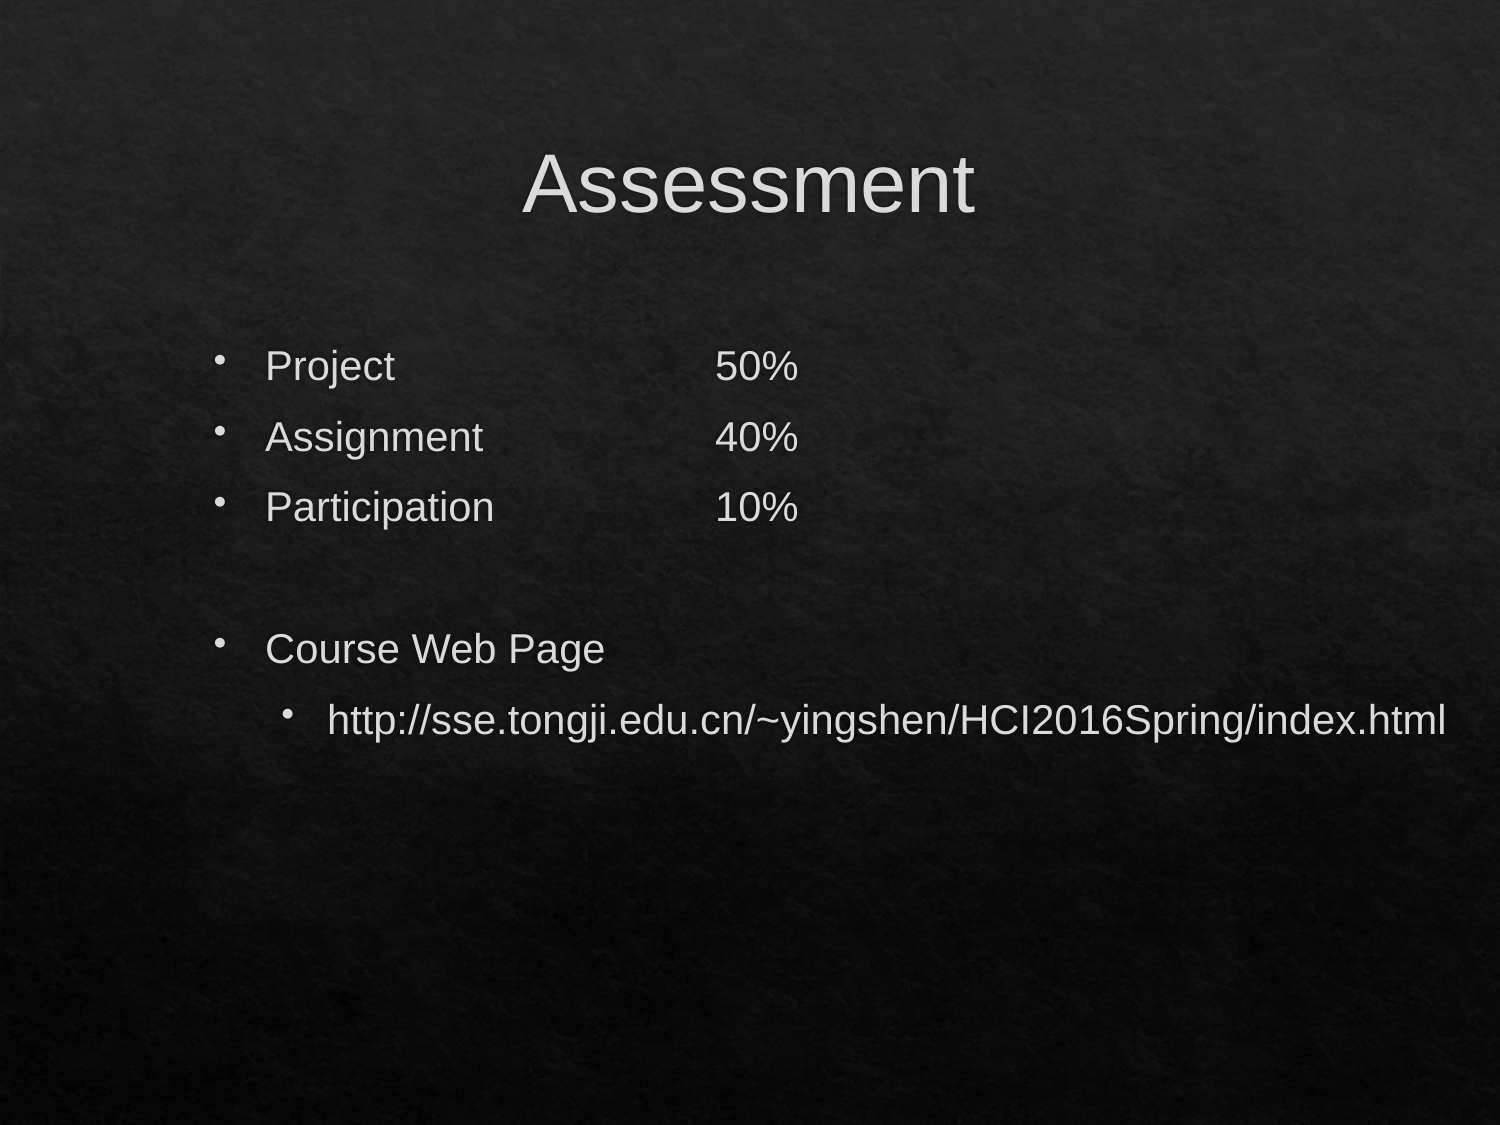

# Assessment
Project			50%
Assignment 		40%
Participation 		10%

Course Web Page
http://sse.tongji.edu.cn/~yingshen/HCI2016Spring/index.html